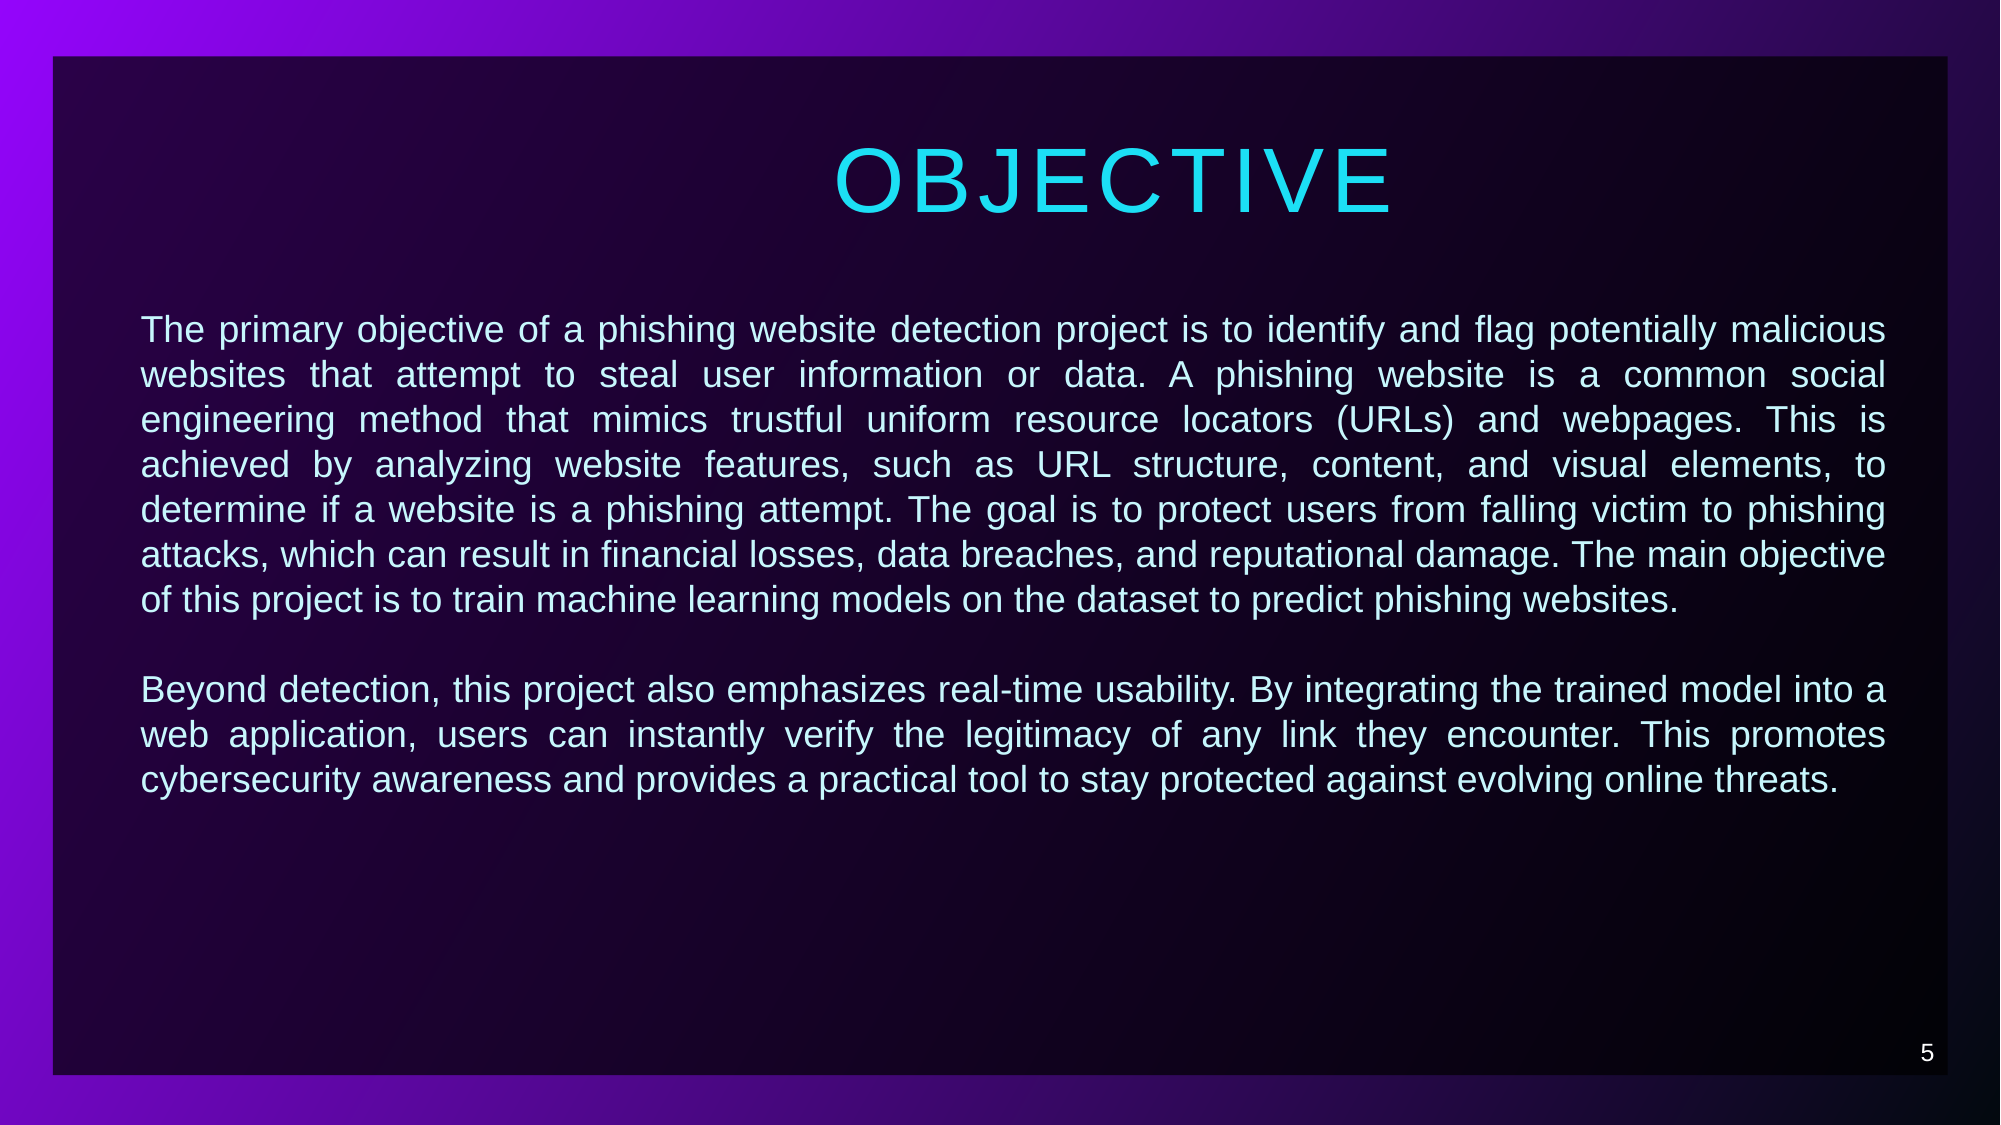

OBJECTIVE

The primary objective of a phishing website detection project is to identify and flag potentially malicious websites that attempt to steal user information or data. A phishing website is a common social engineering method that mimics trustful uniform resource locators (URLs) and webpages. This is achieved by analyzing website features, such as URL structure, content, and visual elements, to determine if a website is a phishing attempt. The goal is to protect users from falling victim to phishing attacks, which can result in financial losses, data breaches, and reputational damage. The main objective of this project is to train machine learning models on the dataset to predict phishing websites.

Beyond detection, this project also emphasizes real-time usability. By integrating the trained model into a web application, users can instantly verify the legitimacy of any link they encounter. This promotes cybersecurity awareness and provides a practical tool to stay protected against evolving online threats.

5